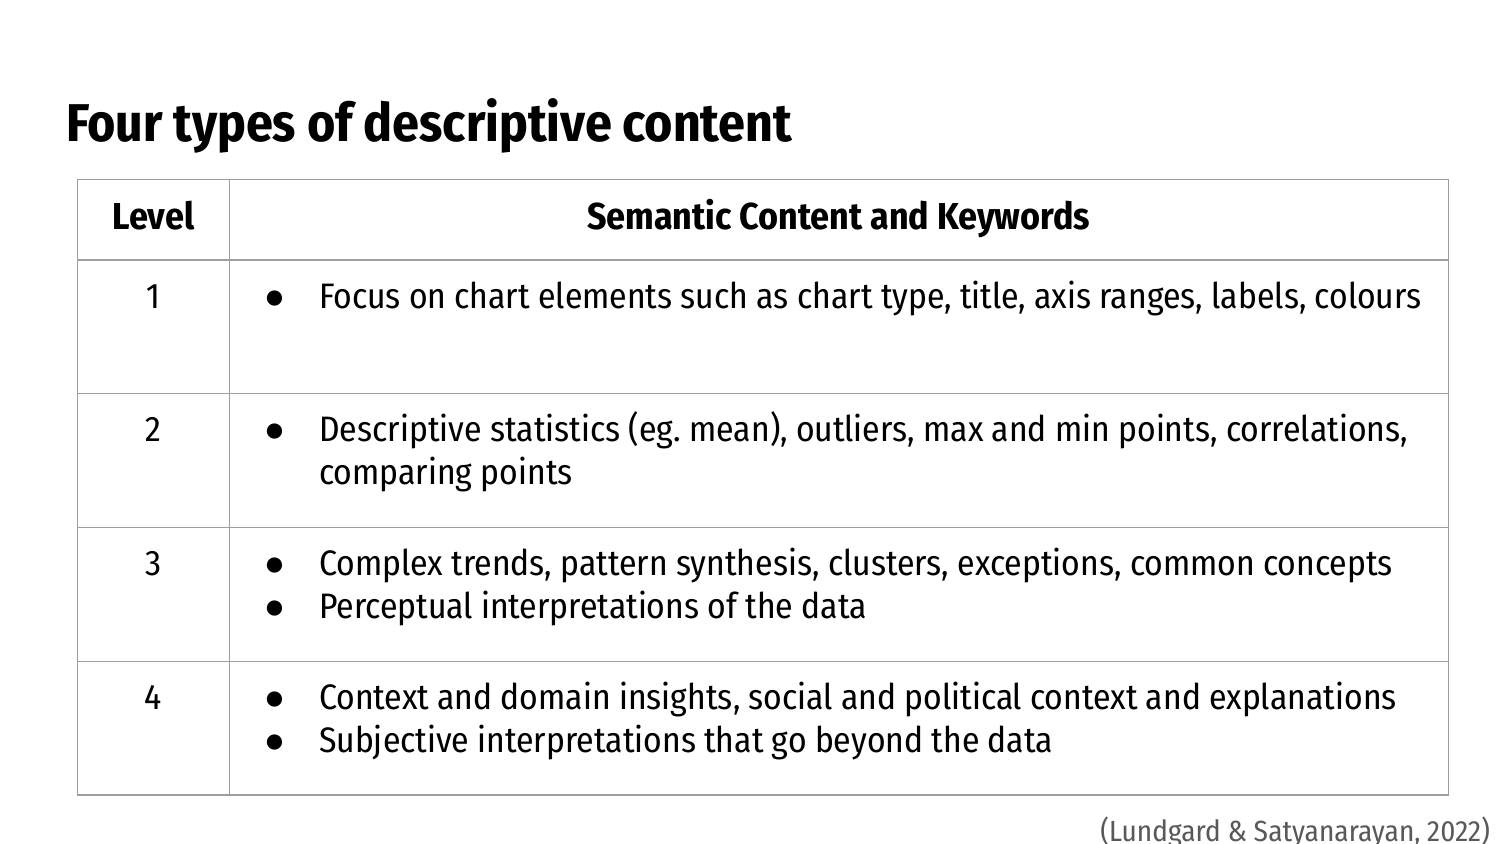

# Four types of descriptive content
| Level | Semantic Content and Keywords |
| --- | --- |
| 1 | Focus on chart elements such as chart type, title, axis ranges, labels, colours |
| 2 | Descriptive statistics (eg. mean), outliers, max and min points, correlations, comparing points |
| 3 | Complex trends, pattern synthesis, clusters, exceptions, common concepts Perceptual interpretations of the data |
| 4 | Context and domain insights, social and political context and explanations Subjective interpretations that go beyond the data |
(Lundgard & Satyanarayan, 2022)